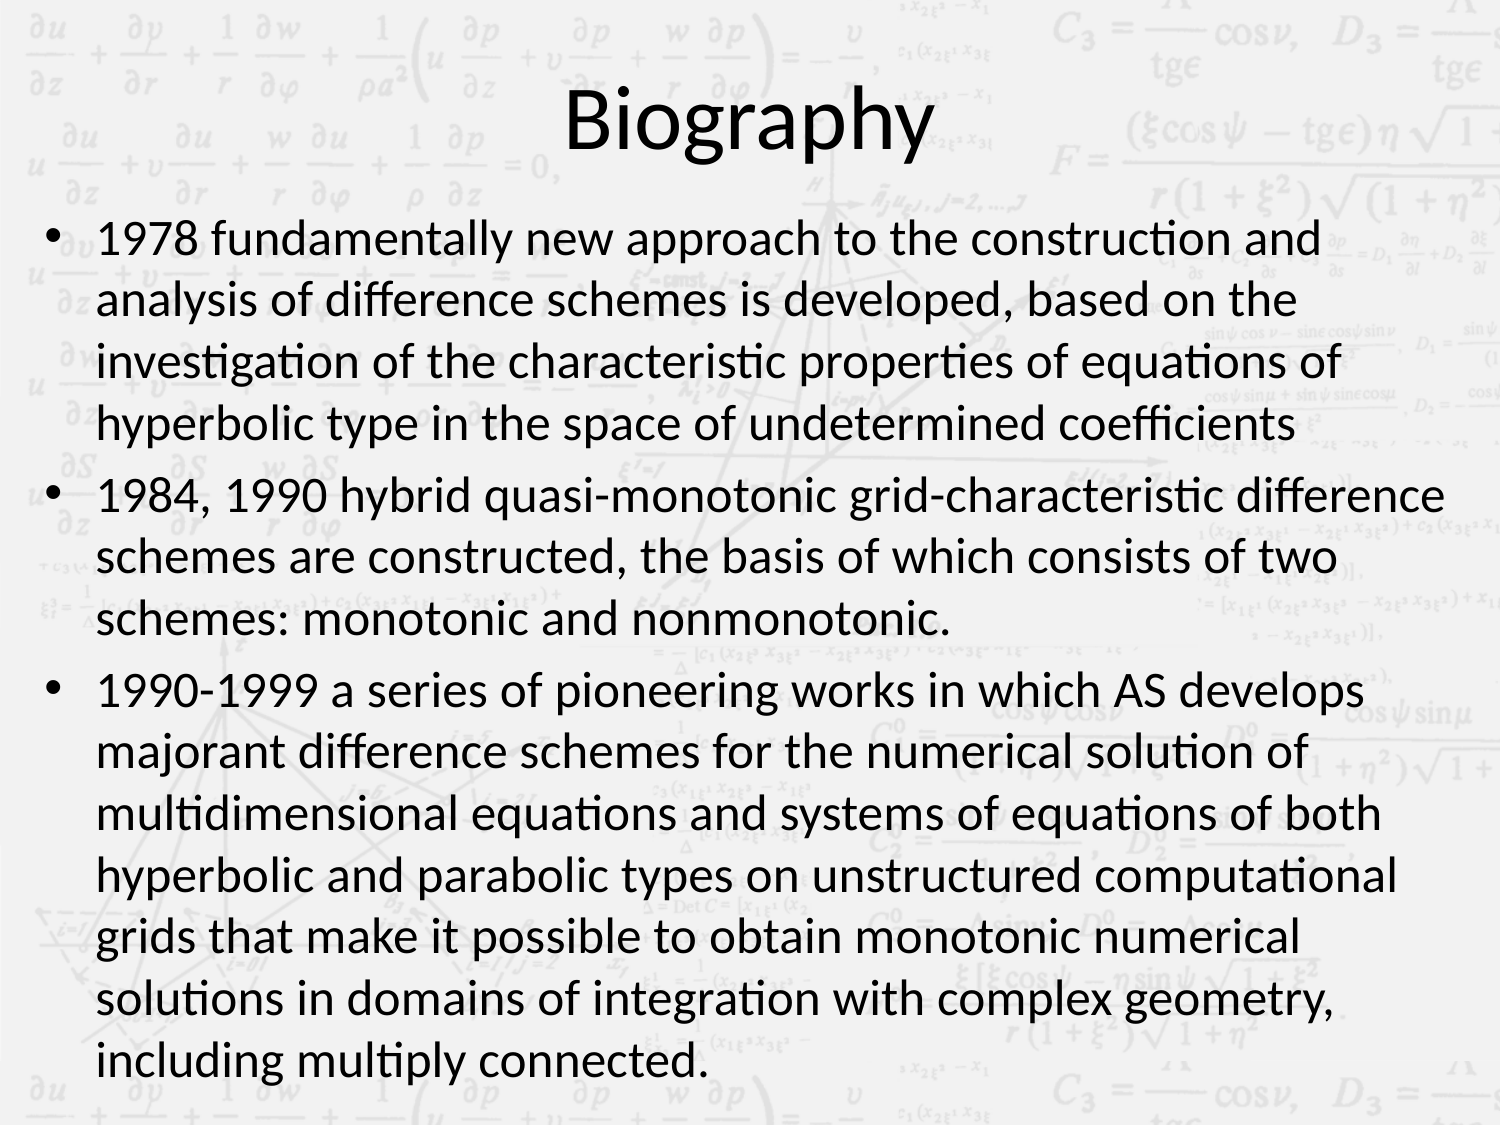

# Biography
1978 fundamentally new approach to the construction and analysis of difference schemes is developed, based on the investigation of the characteristic properties of equations of hyperbolic type in the space of undetermined coefficients
1984, 1990 hybrid quasi-monotonic grid-characteristic difference schemes are constructed, the basis of which consists of two schemes: monotonic and nonmonotonic.
1990-1999 a series of pioneering works in which AS develops majorant difference schemes for the numerical solution of multidimensional equations and systems of equations of both hyperbolic and parabolic types on unstructured computational grids that make it possible to obtain monotonic numerical solutions in domains of integration with complex geometry, including multiply connected.